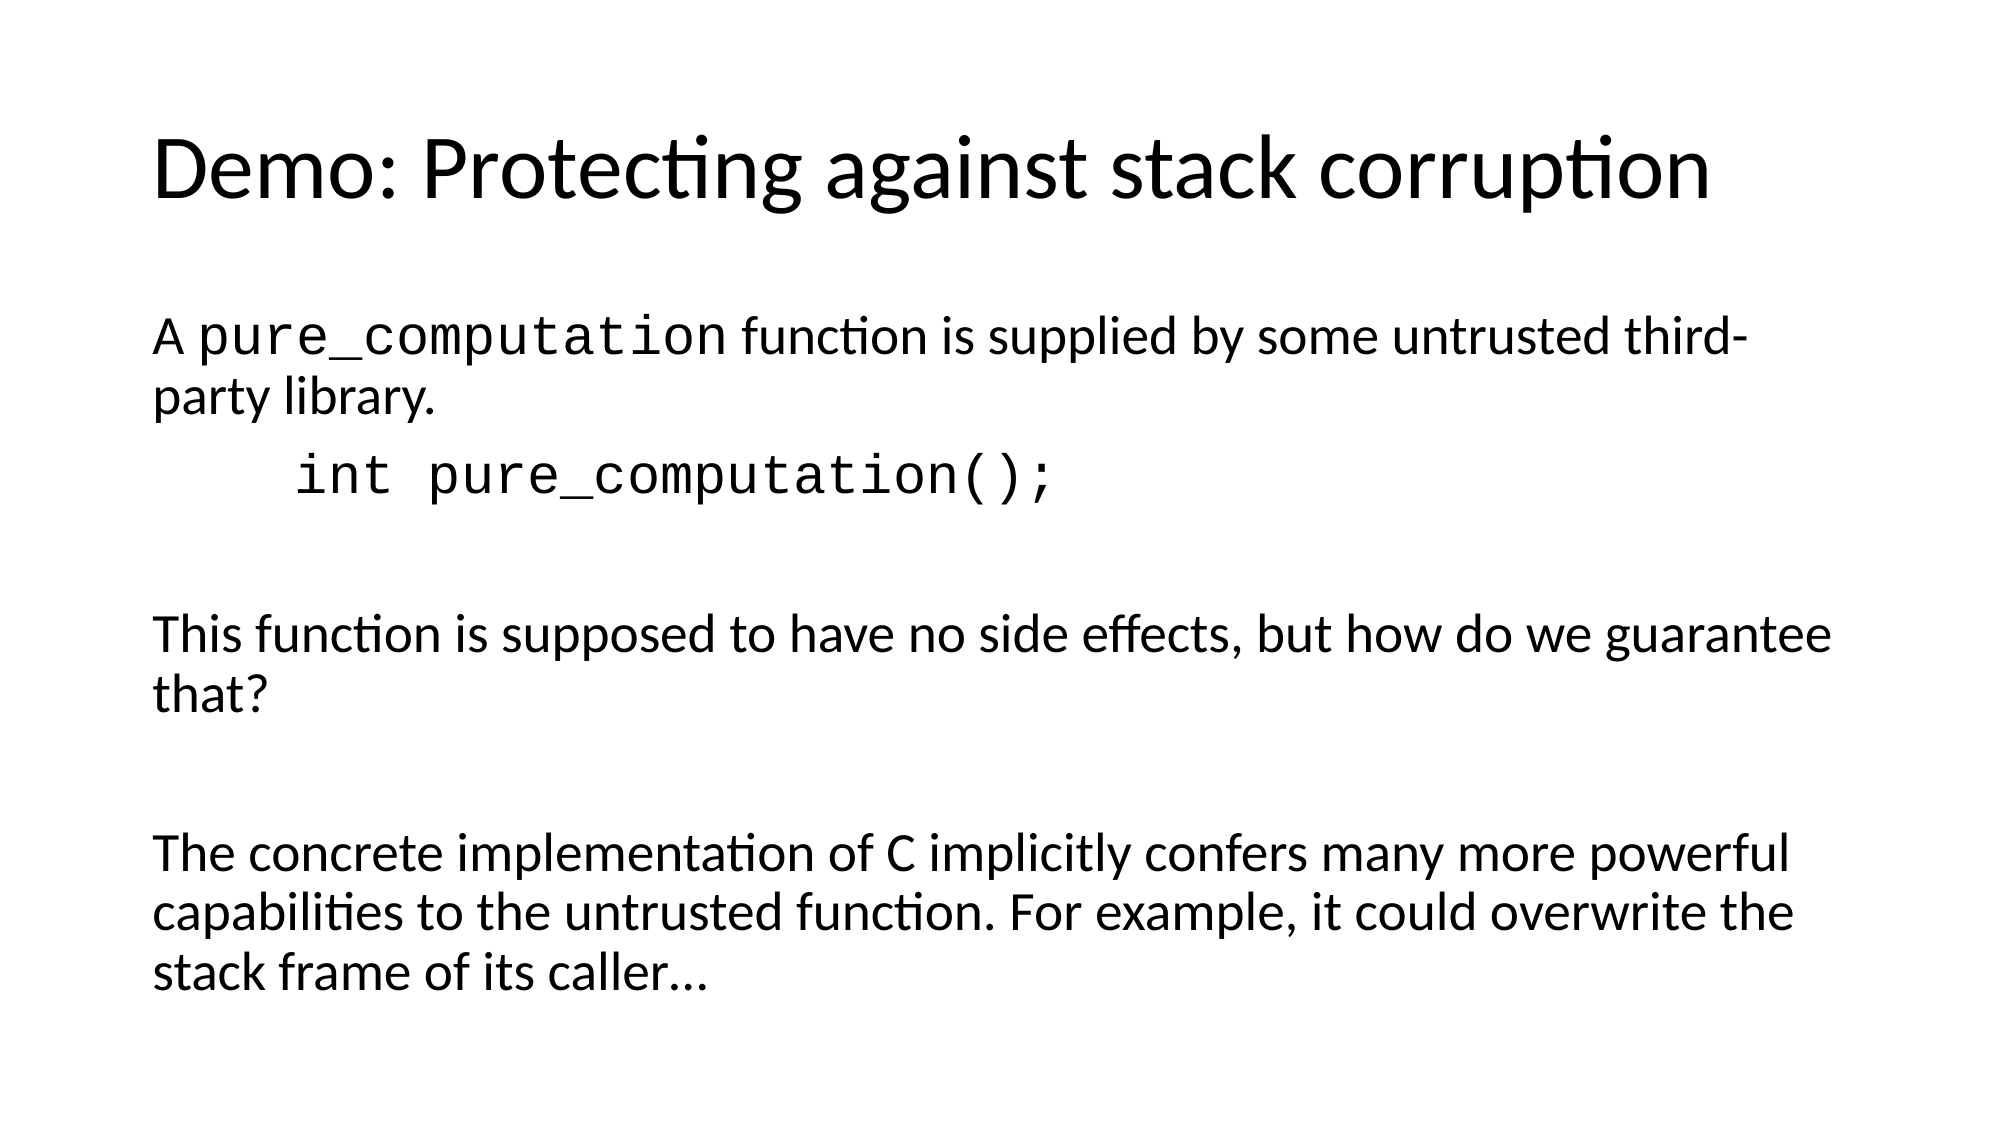

# Demo: Protecting against stack corruption
A pure_computation function is supplied by some untrusted third-party library.
	int pure_computation();

This function is supposed to have no side effects, but how do we guarantee that?

The concrete implementation of C implicitly confers many more powerful capabilities to the untrusted function. For example, it could overwrite the stack frame of its caller…